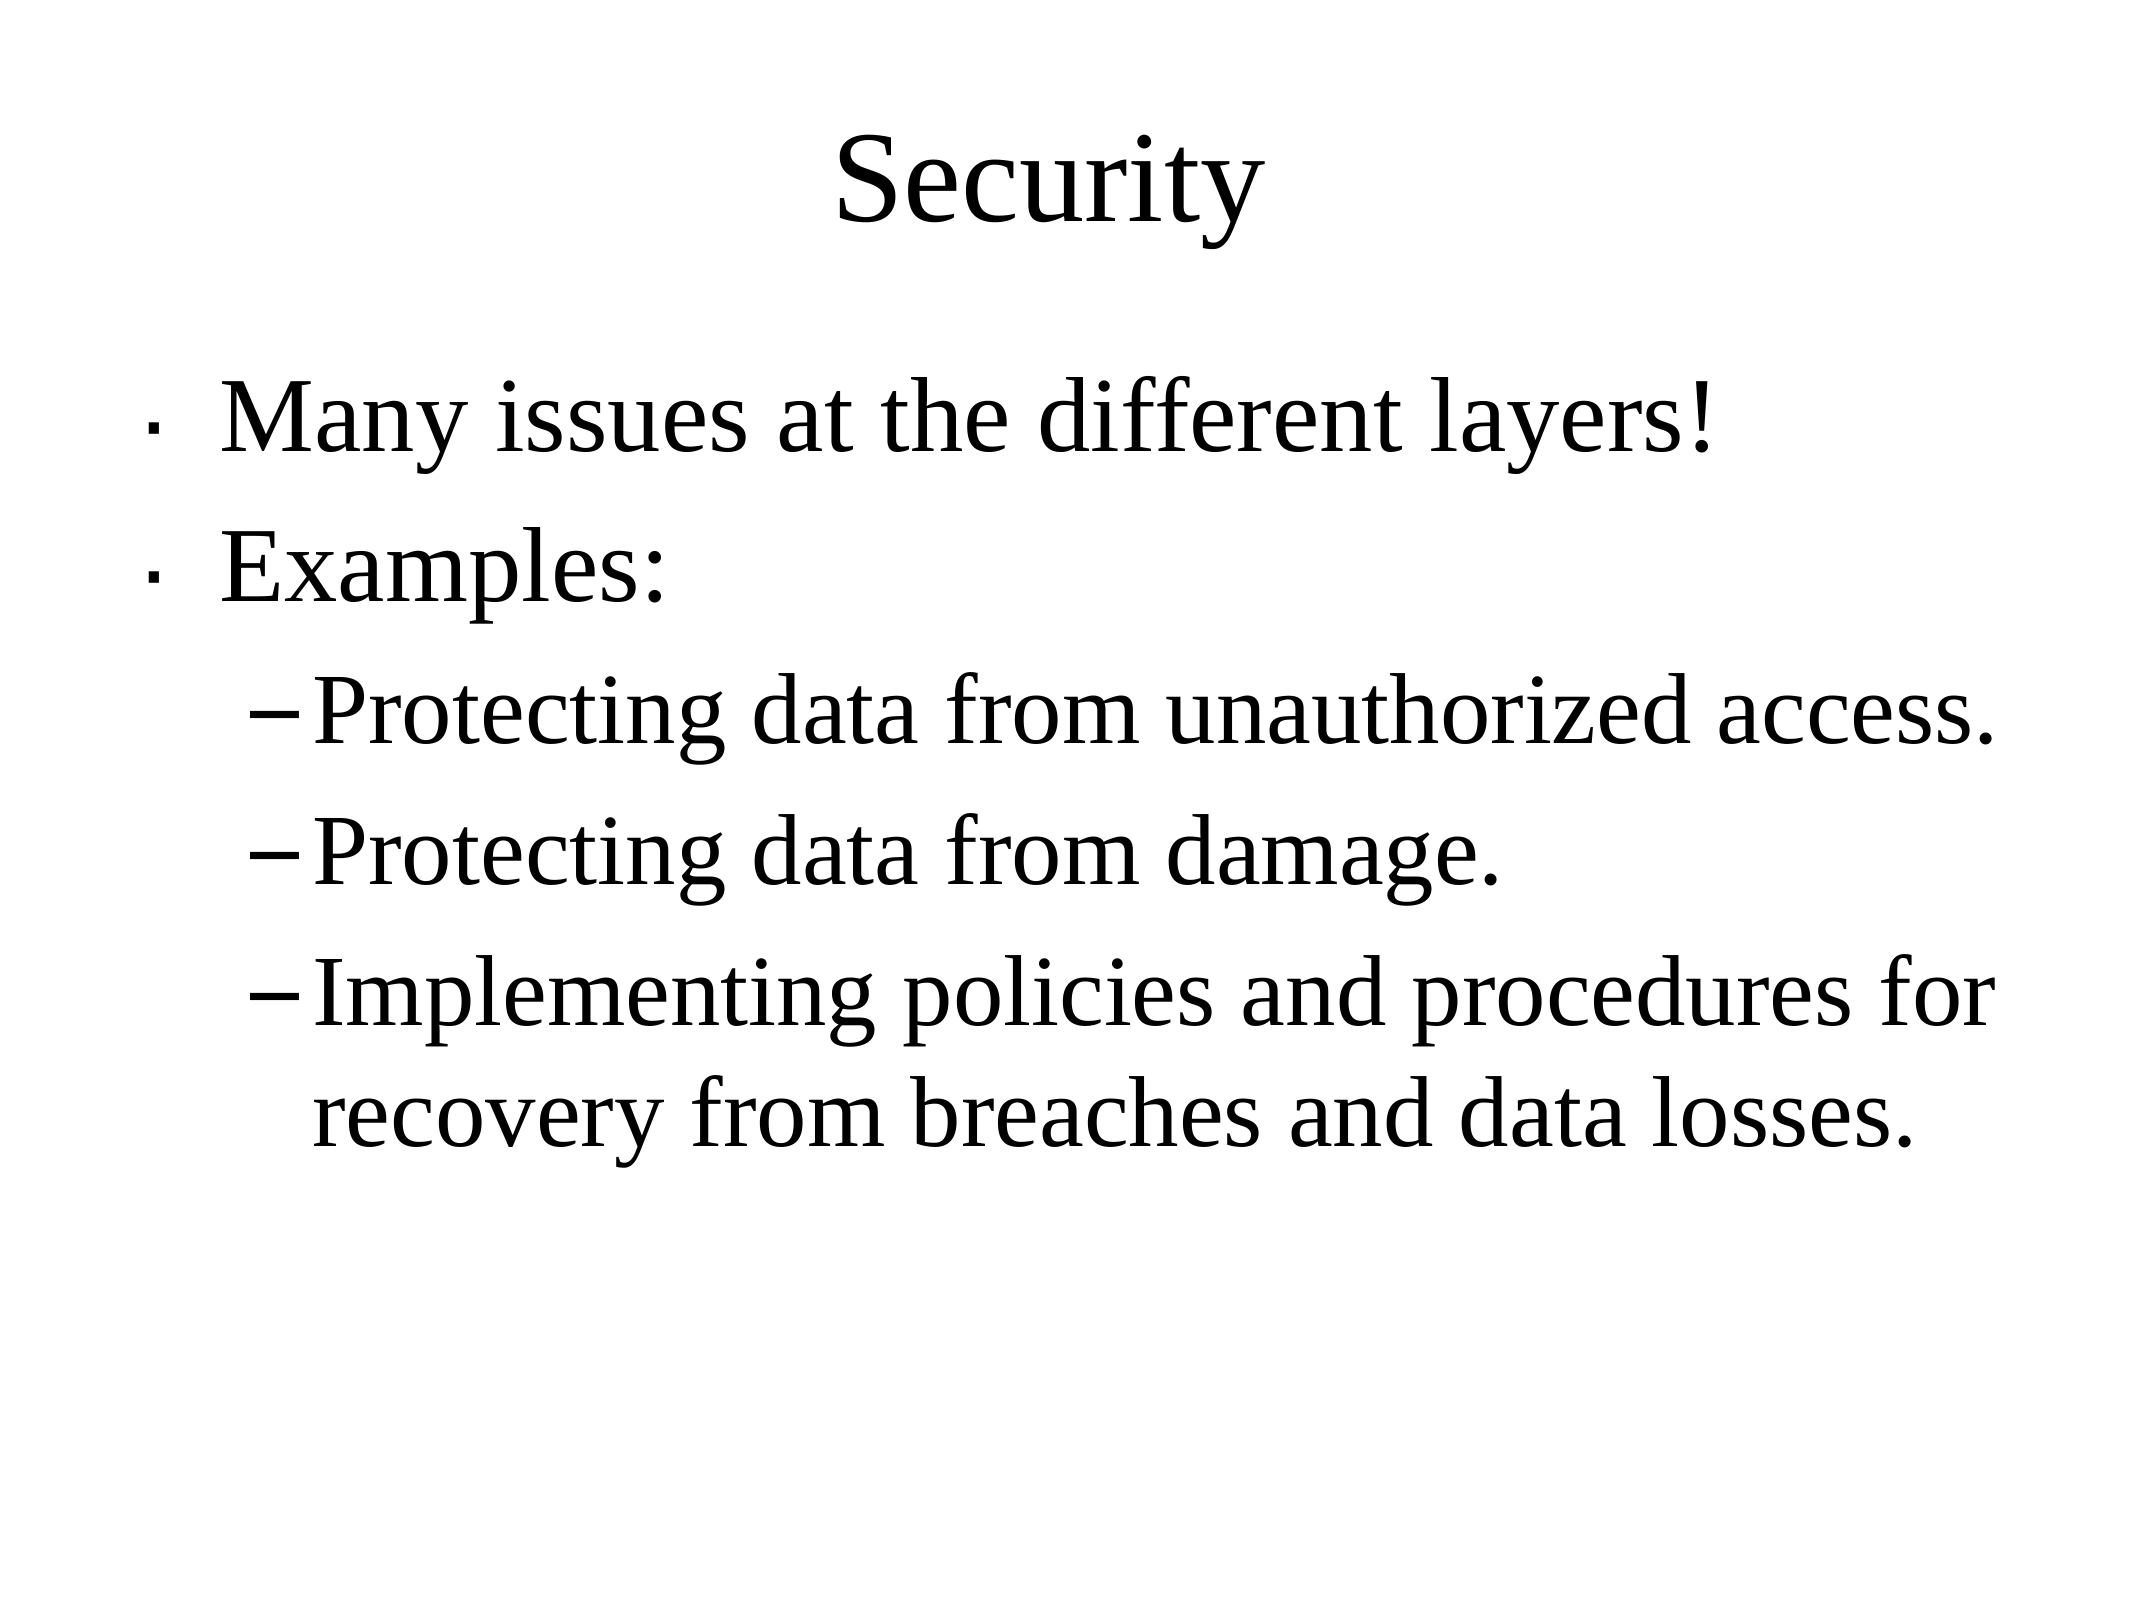

Security
Many issues at the different layers!
Examples:
Protecting data from unauthorized access.
Protecting data from damage.
Implementing policies and procedures for recovery from breaches and data losses.